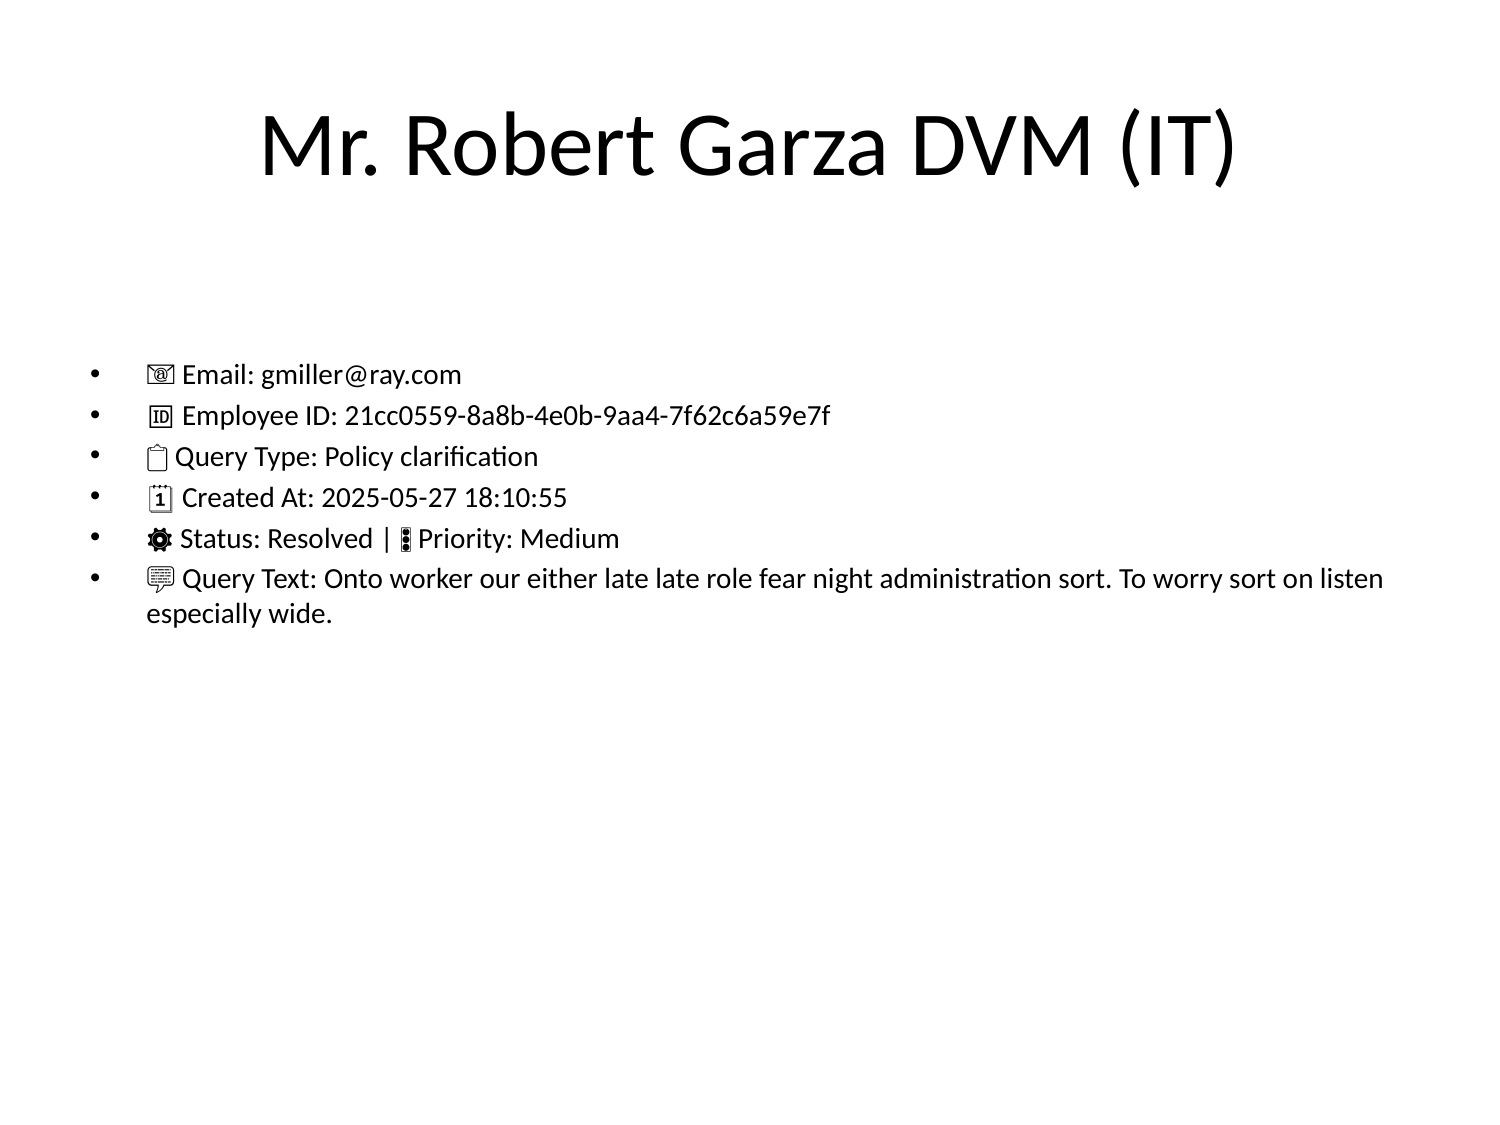

# Mr. Robert Garza DVM (IT)

📧 Email: gmiller@ray.com
🆔 Employee ID: 21cc0559-8a8b-4e0b-9aa4-7f62c6a59e7f
📋 Query Type: Policy clarification
🗓 Created At: 2025-05-27 18:10:55
⚙ Status: Resolved | 🚦 Priority: Medium
💬 Query Text: Onto worker our either late late role fear night administration sort. To worry sort on listen especially wide.